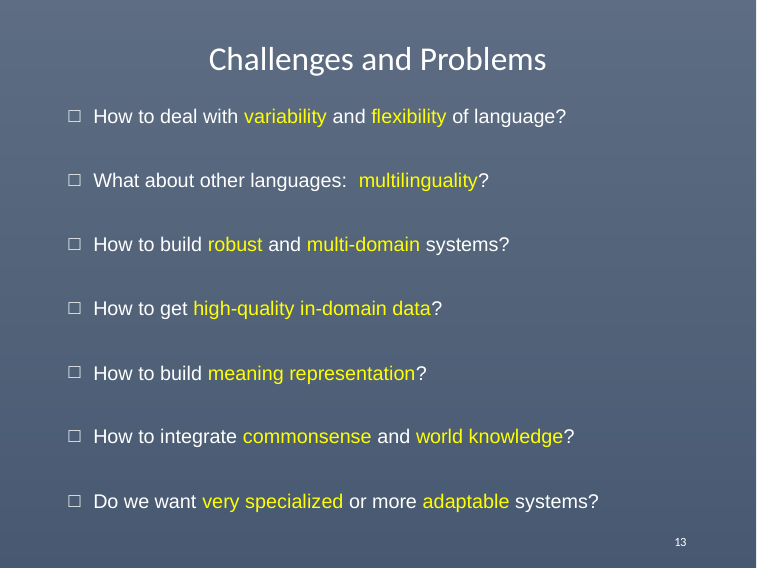

# Challenges and Problems
How to deal with variability and flexibility of language?

What about other languages:  multilinguality?

How to build robust and multi-domain systems?

How to get high-quality in-domain data?

How to build meaning representation?

How to integrate commonsense and world knowledge?

Do we want very specialized or more adaptable systems?

13